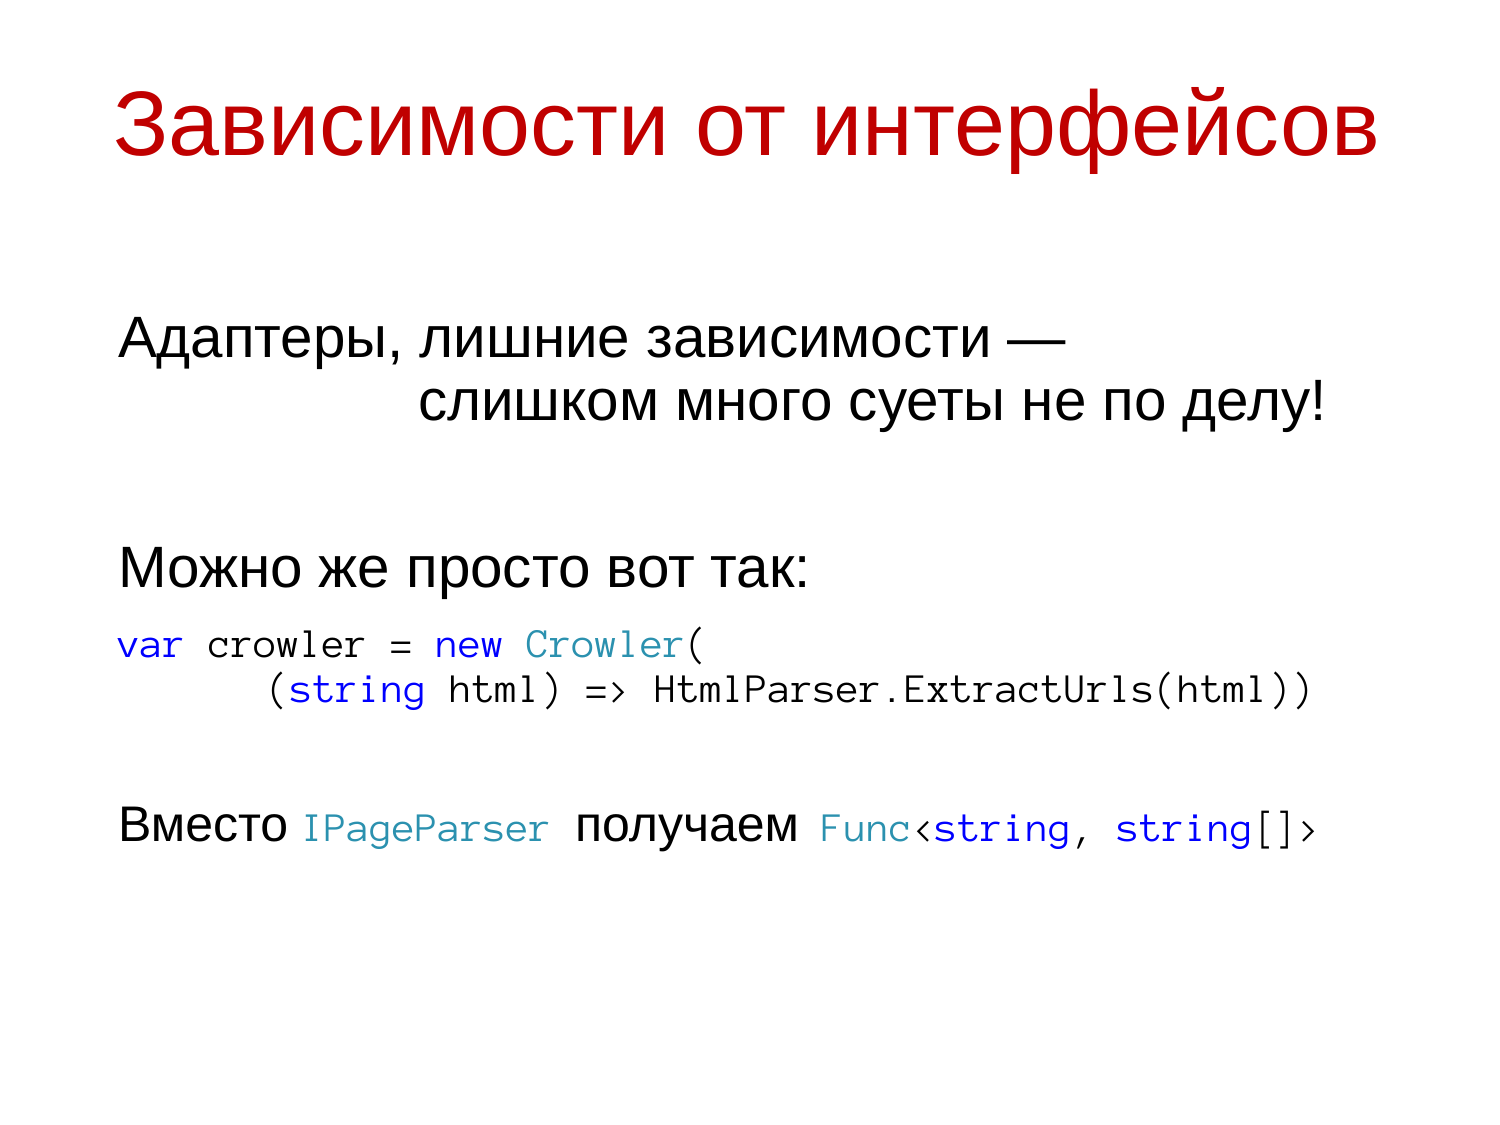

# Зависимости от интерфейсов
Адаптеры, лишние зависимости —
		слишком много суеты не по делу!

Можно же просто вот так:
var crowler = new Crowler(
	(string html) => HtmlParser.ExtractUrls(html))

Вместо IPageParser получаем Func<string, string[]>